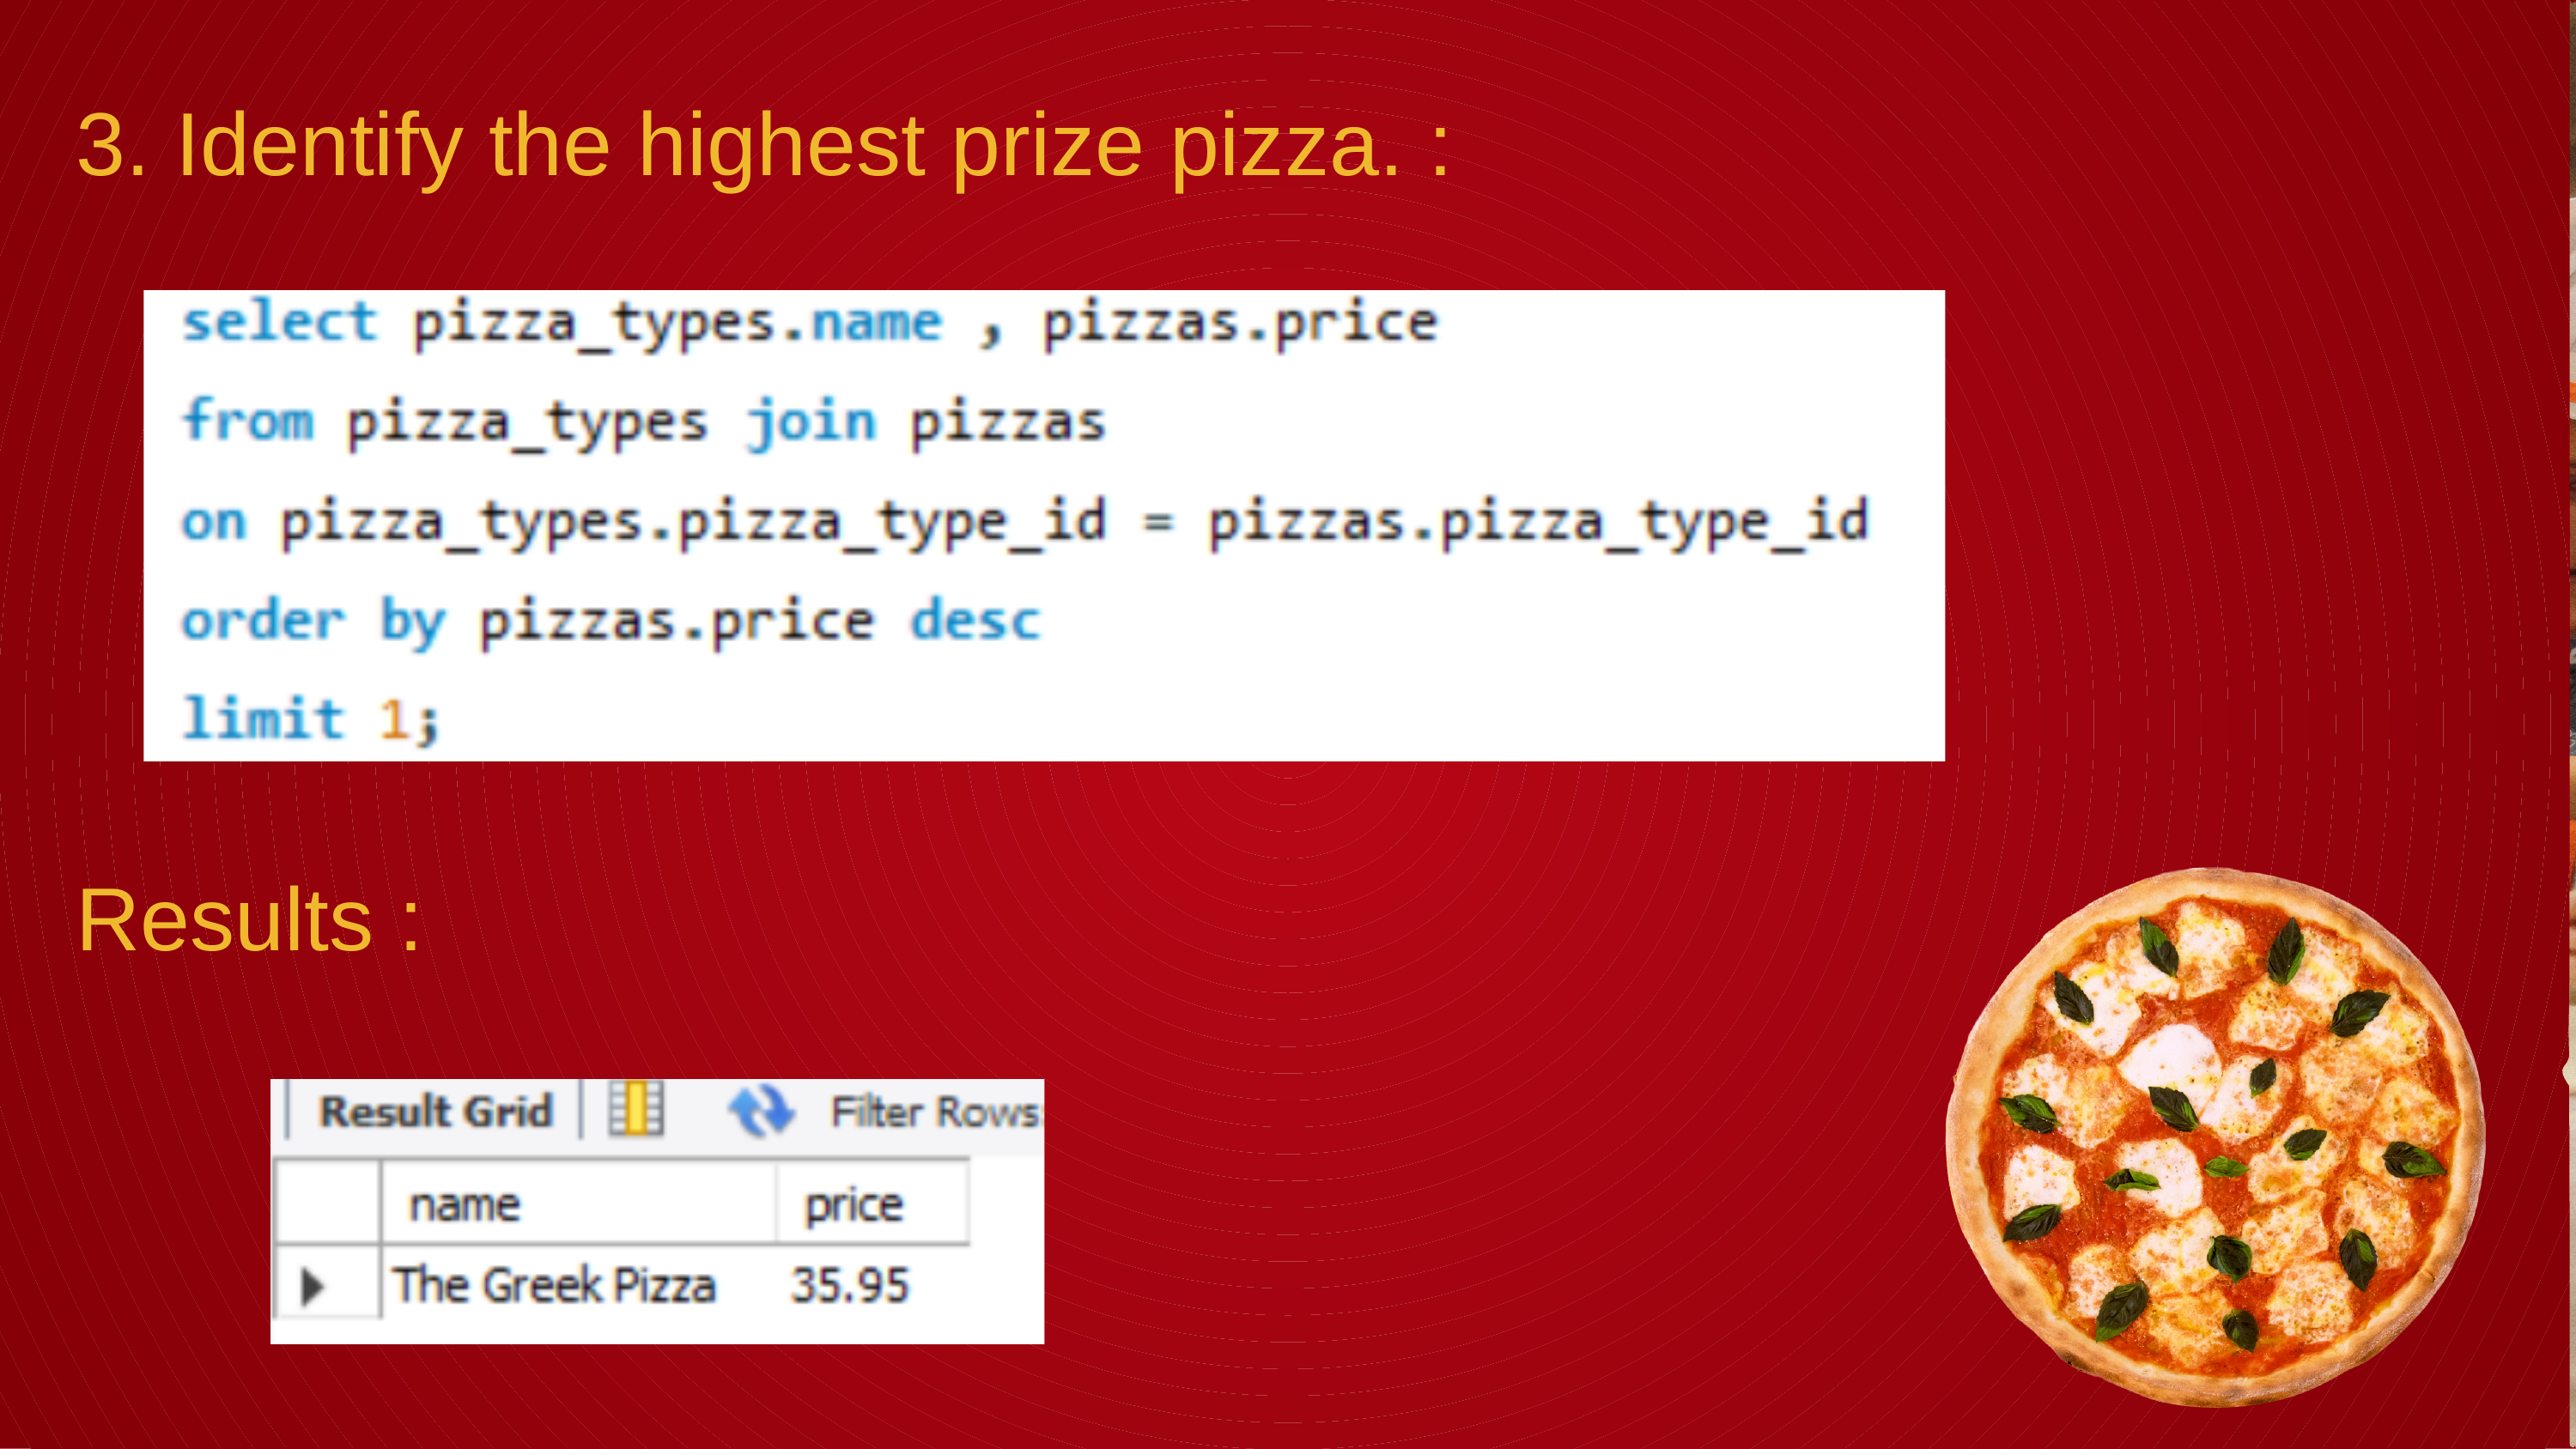

3. Identify the highest prize pizza. :

Results :